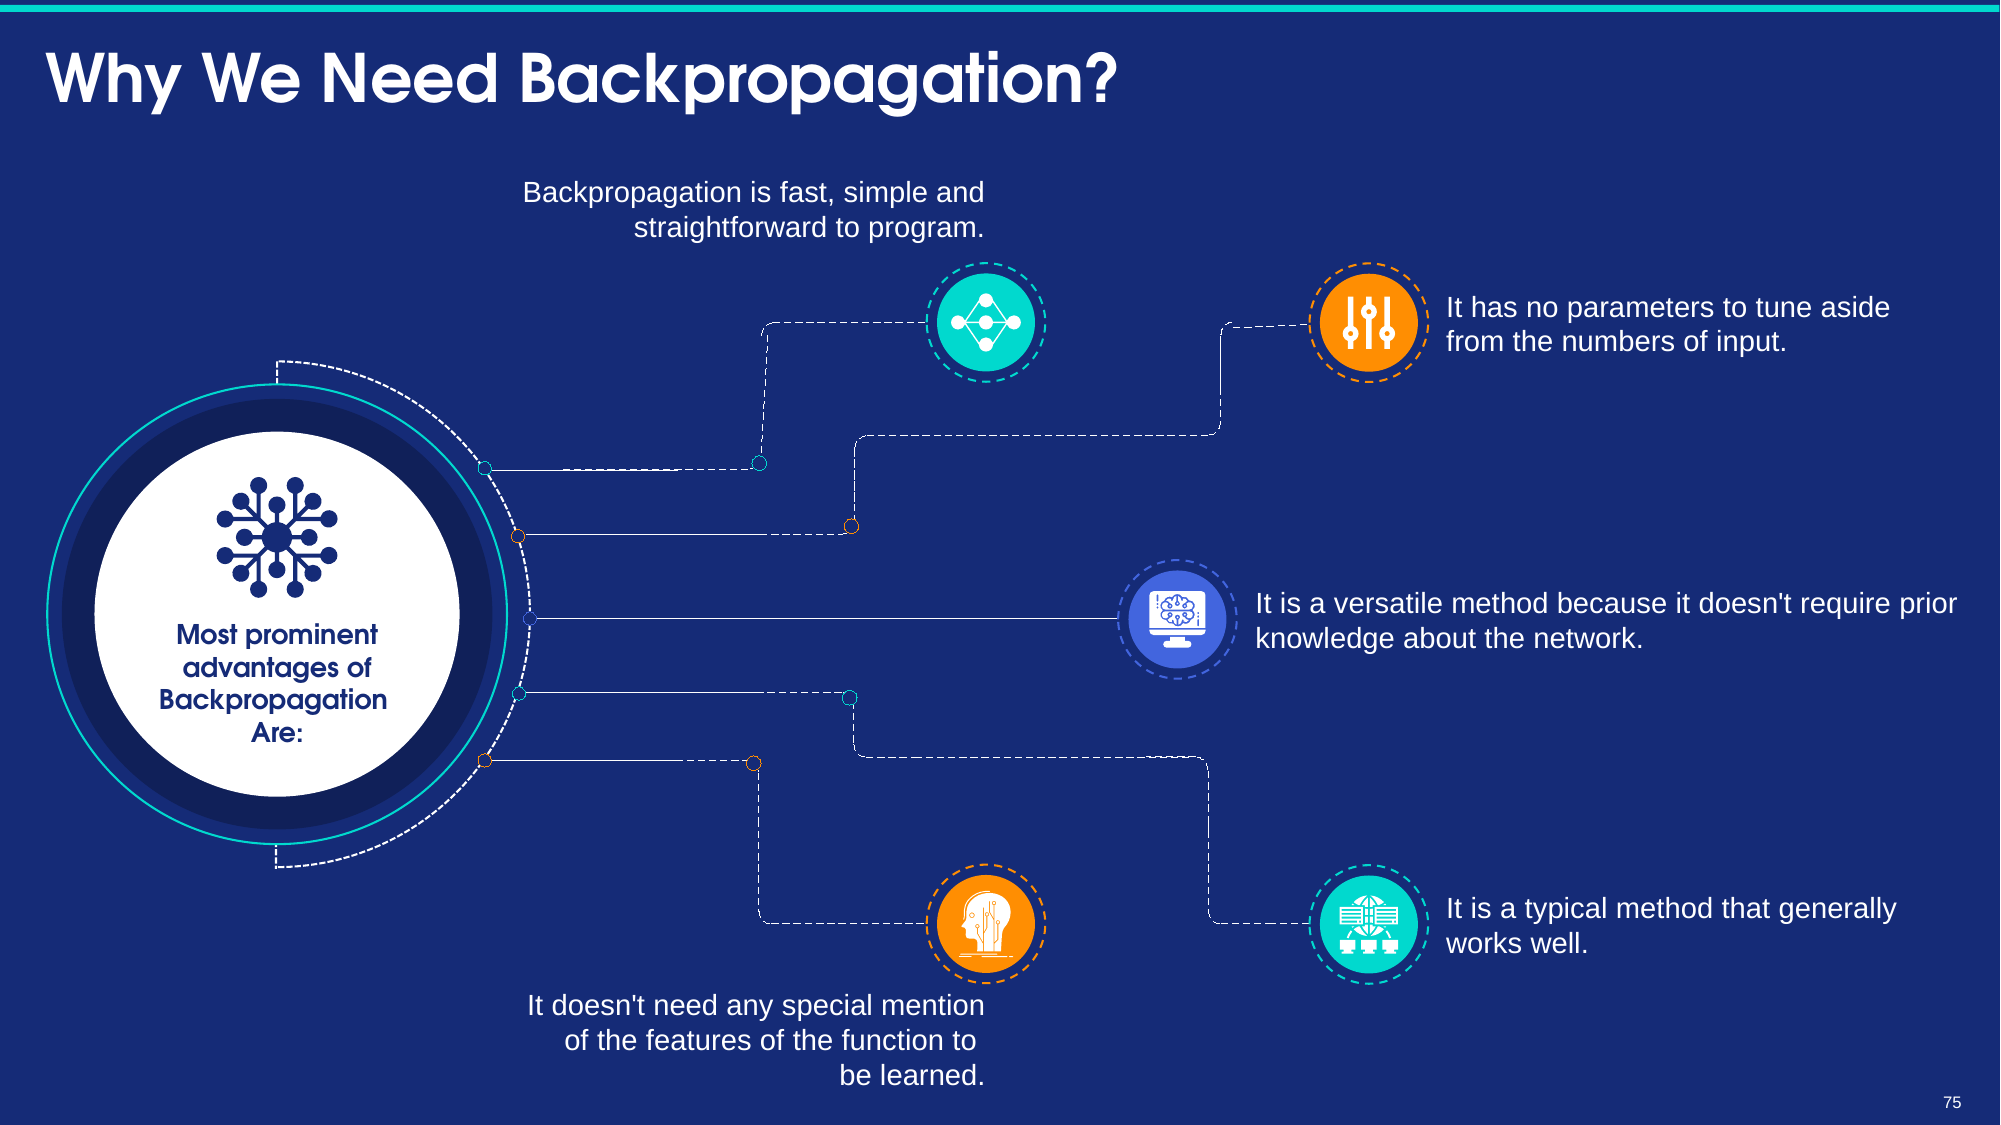

# Why We Need Backpropagation?
Backpropagation is fast, simple and straightforward to program.

It has no parameters to tune aside from the numbers of input.

Most prominent advantages of Backpropagation
Are:

It is a versatile method because it doesn't require prior knowledge about the network.

It is a typical method that generally works well.
It doesn't need any special mention of the features of the function to
be learned.
75